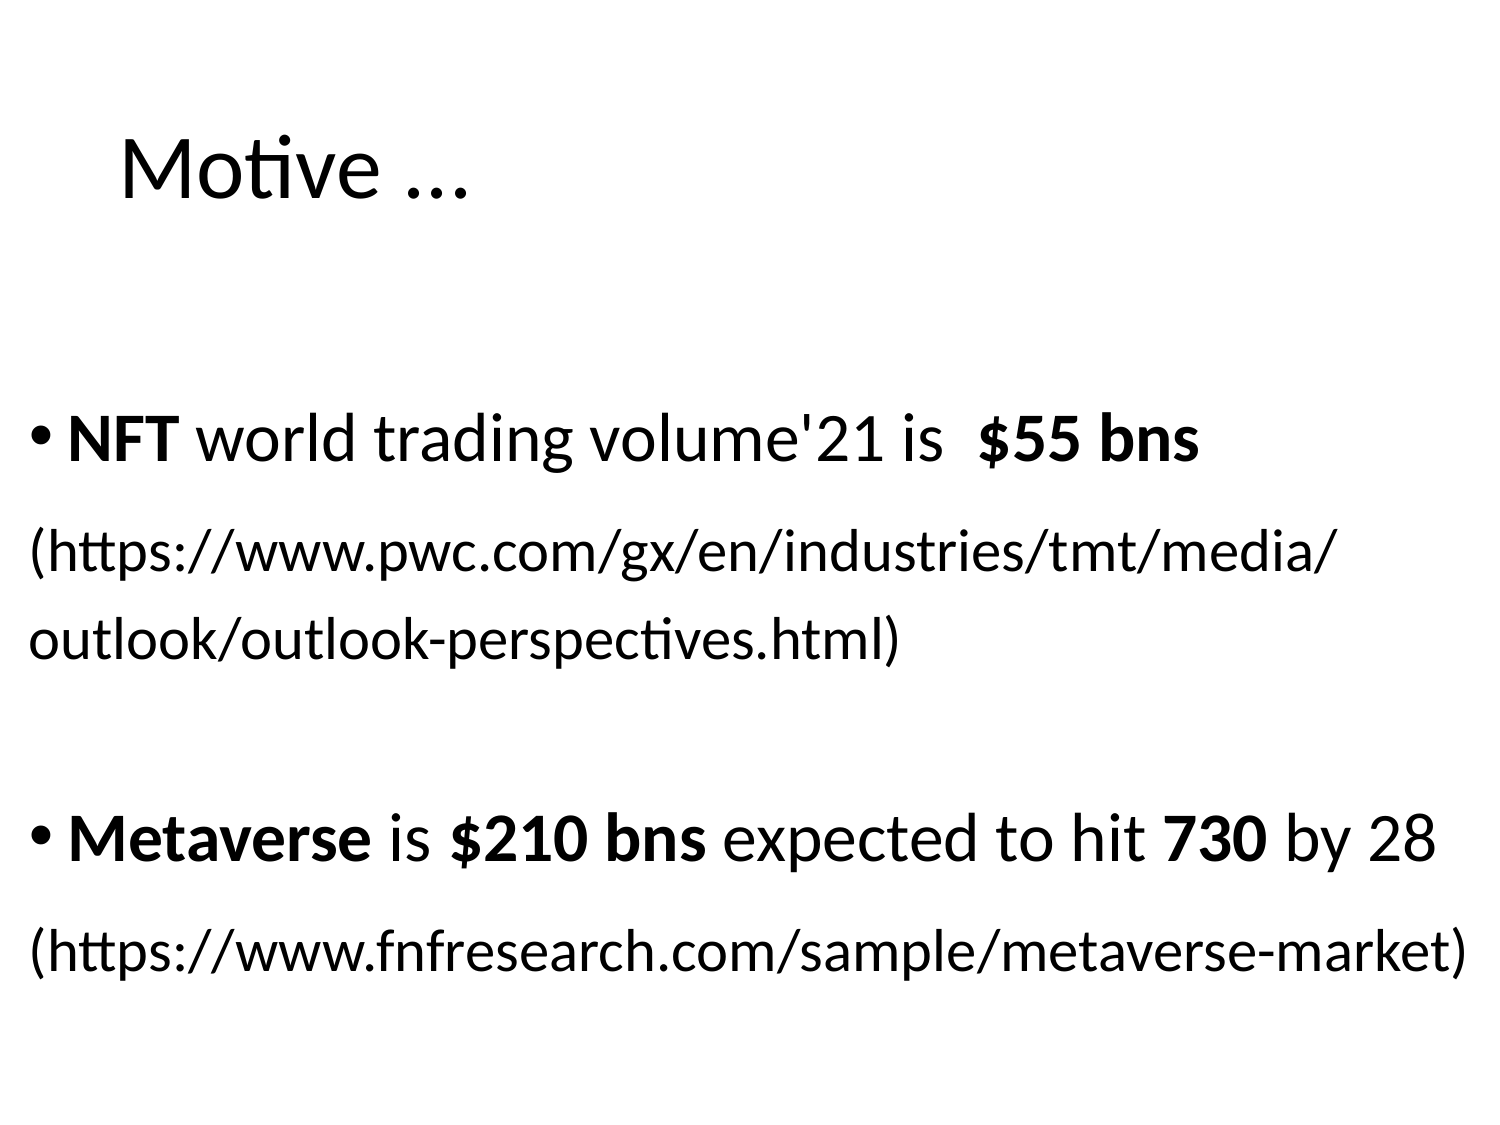

# Motive ...

NFT world trading volume'21 is  $55 bns
(https://www.pwc.com/gx/en/industries/tmt/media/outlook/outlook-perspectives.html)

Metaverse is $210 bns expected to hit 730 by 28
(https://www.fnfresearch.com/sample/metaverse-market)